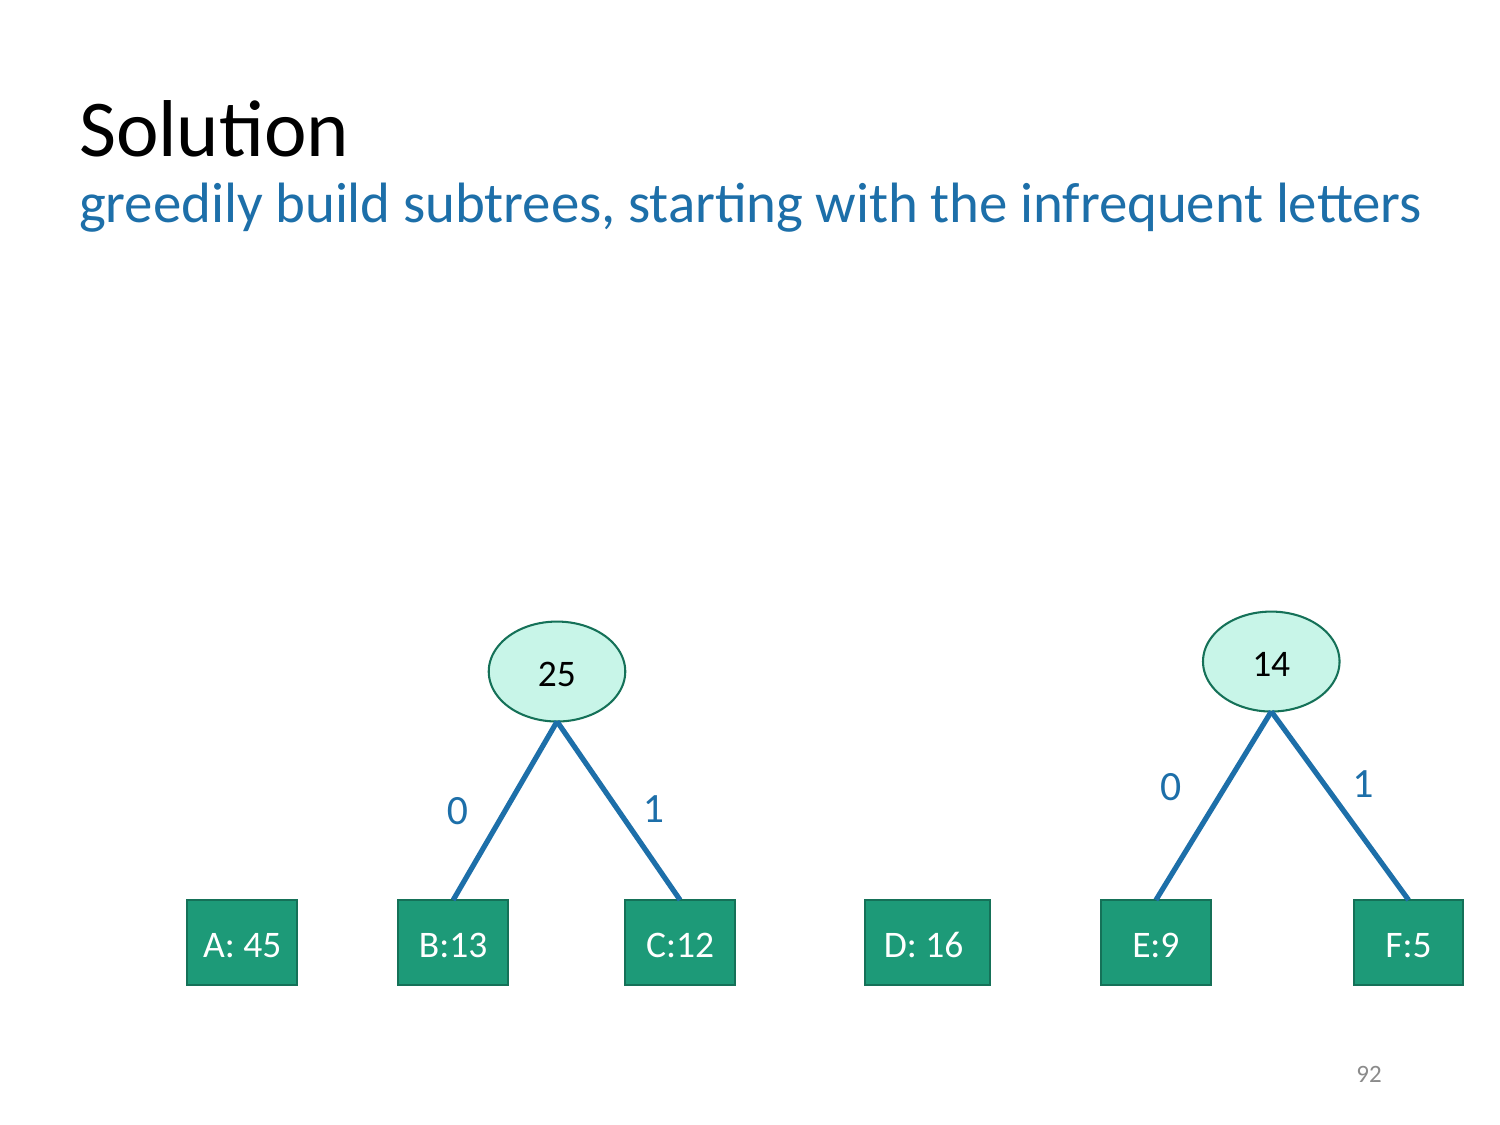

# Solution greedily build subtrees, starting with the infrequent letters
14
25
1
0
1
0
A: 45
B:13
C:12
E:9
F:5
D: 16
92